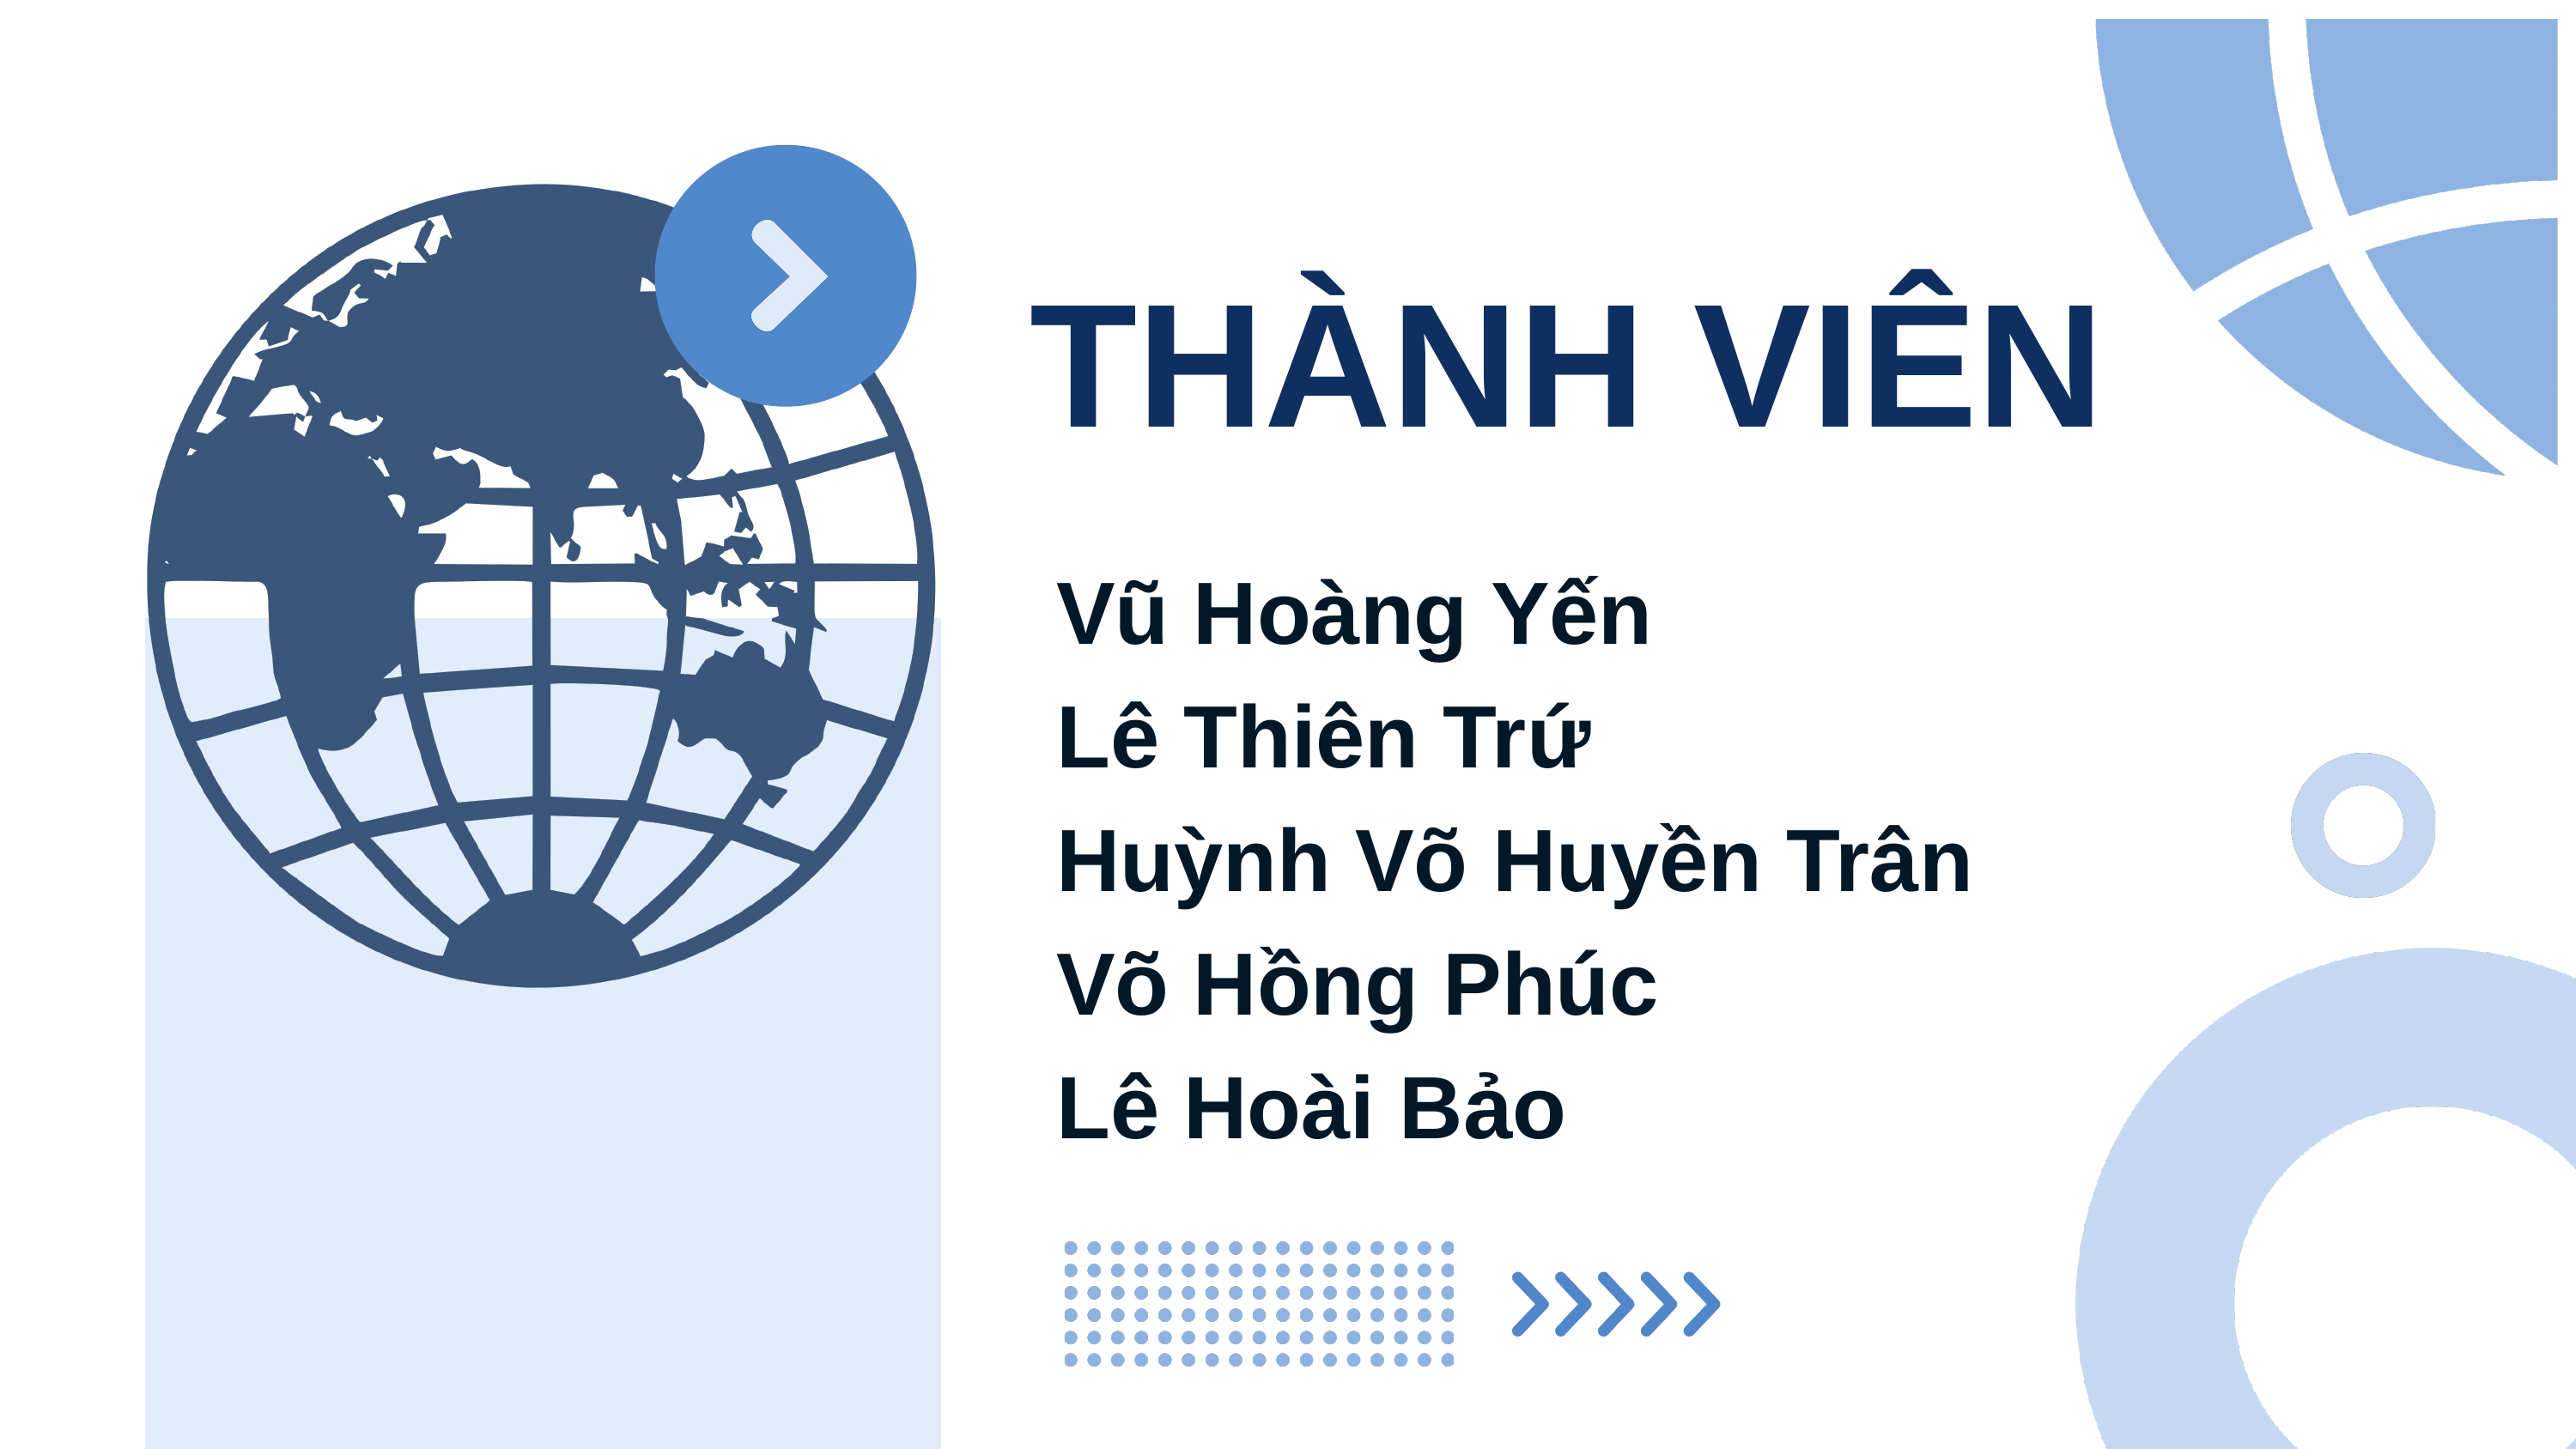

THÀNH VIÊN
Vũ Hoàng Yến
Lê Thiên Trứ
Huỳnh Võ Huyền Trân
Võ Hồng Phúc
Lê Hoài Bảo